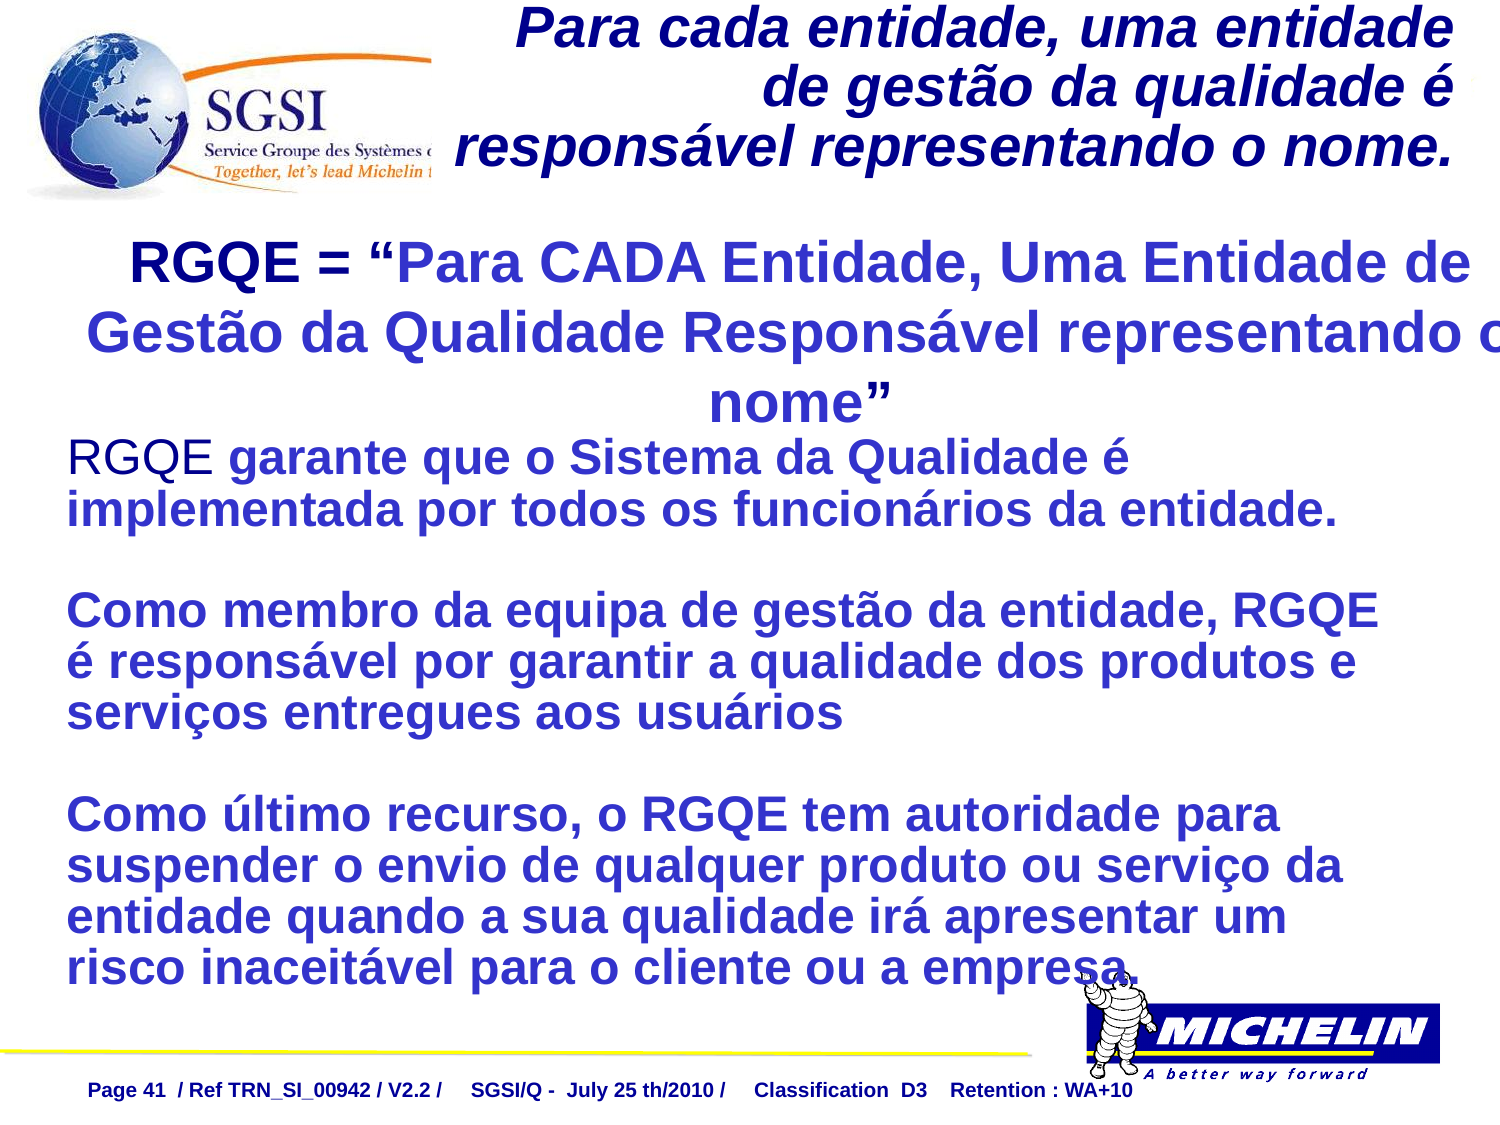

# Para cada entidade, uma entidade de gestão da qualidade é responsável representando o nome.
RGQE = “Para CADA Entidade, Uma Entidade de Gestão da Qualidade Responsável representando o nome”

RGQE garante que o Sistema da Qualidade é implementada por todos os funcionários da entidade.
Como membro da equipa de gestão da entidade, RGQE é responsável por garantir a qualidade dos produtos e serviços entregues aos usuários
Como último recurso, o RGQE tem autoridade para suspender o envio de qualquer produto ou serviço da entidade quando a sua qualidade irá apresentar um risco inaceitável para o cliente ou a empresa.
Page 41  / Ref TRN_SI_00942 / V2.2 /     SGSI/Q -  July 25 th/2010 /     Classification  D3    Retention : WA+10